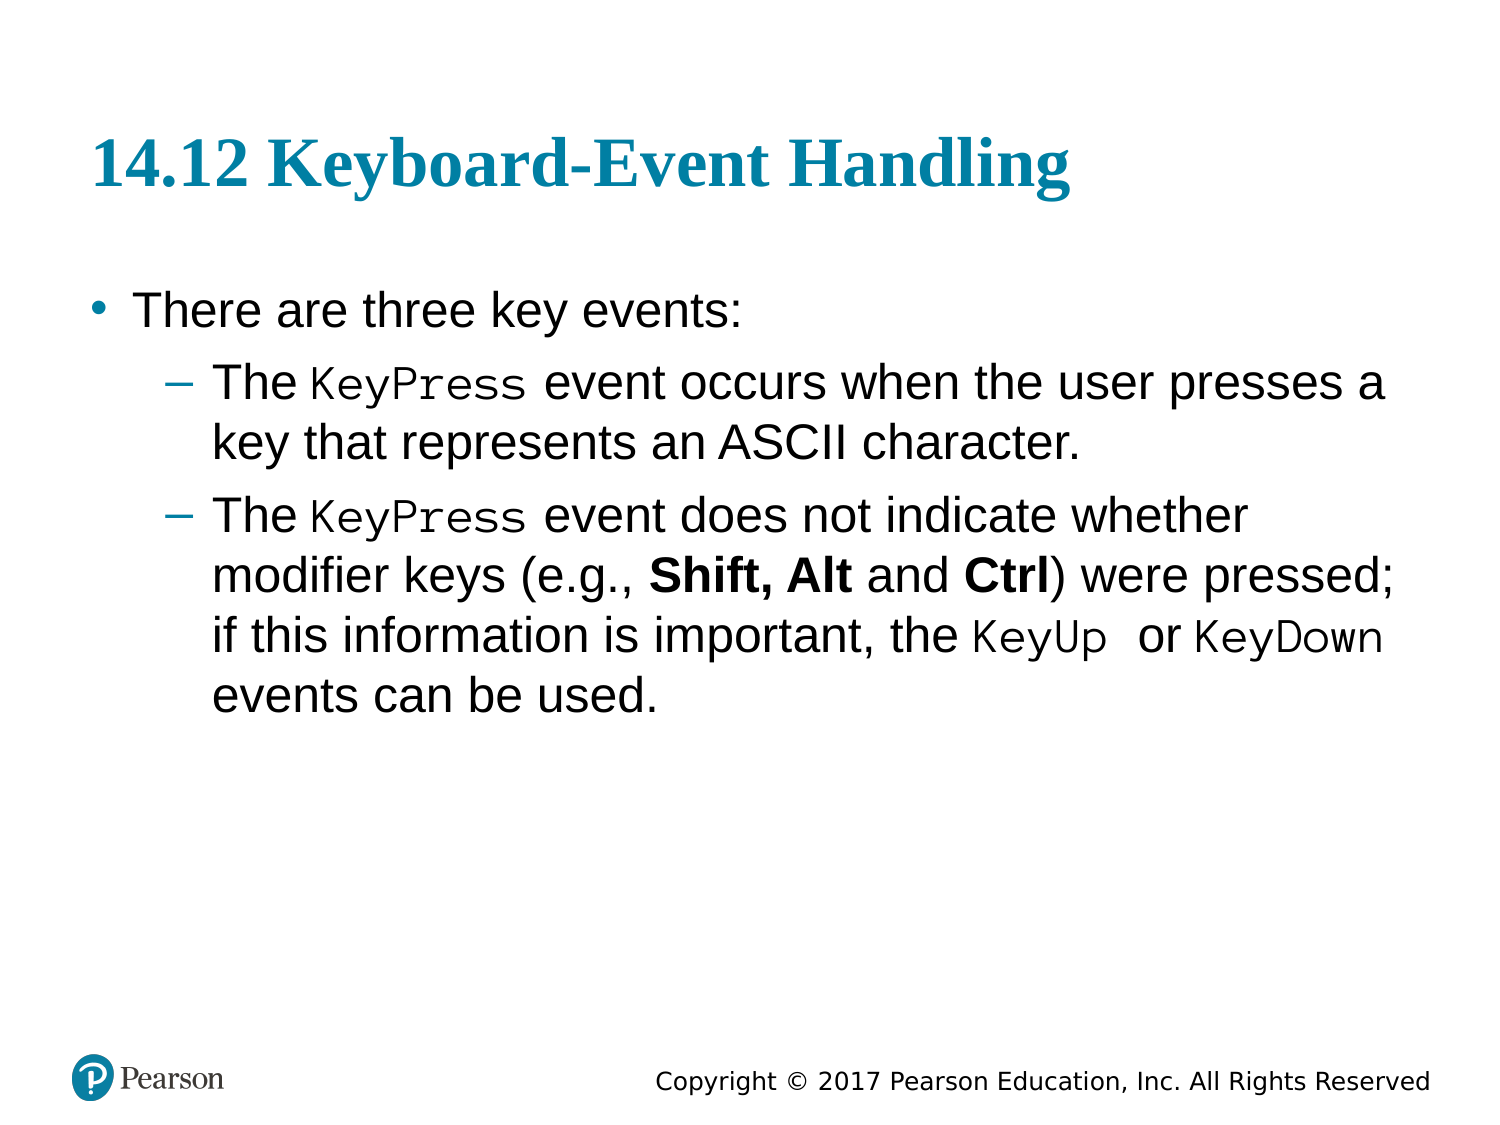

# 14.12 Keyboard-Event Handling
There are three key events:
The KeyPress event occurs when the user presses a key that represents an ASCII character.
The KeyPress event does not indicate whether modifier keys (e.g., Shift, Alt and Ctrl) were pressed; if this information is important, the KeyUp or KeyDown events can be used.